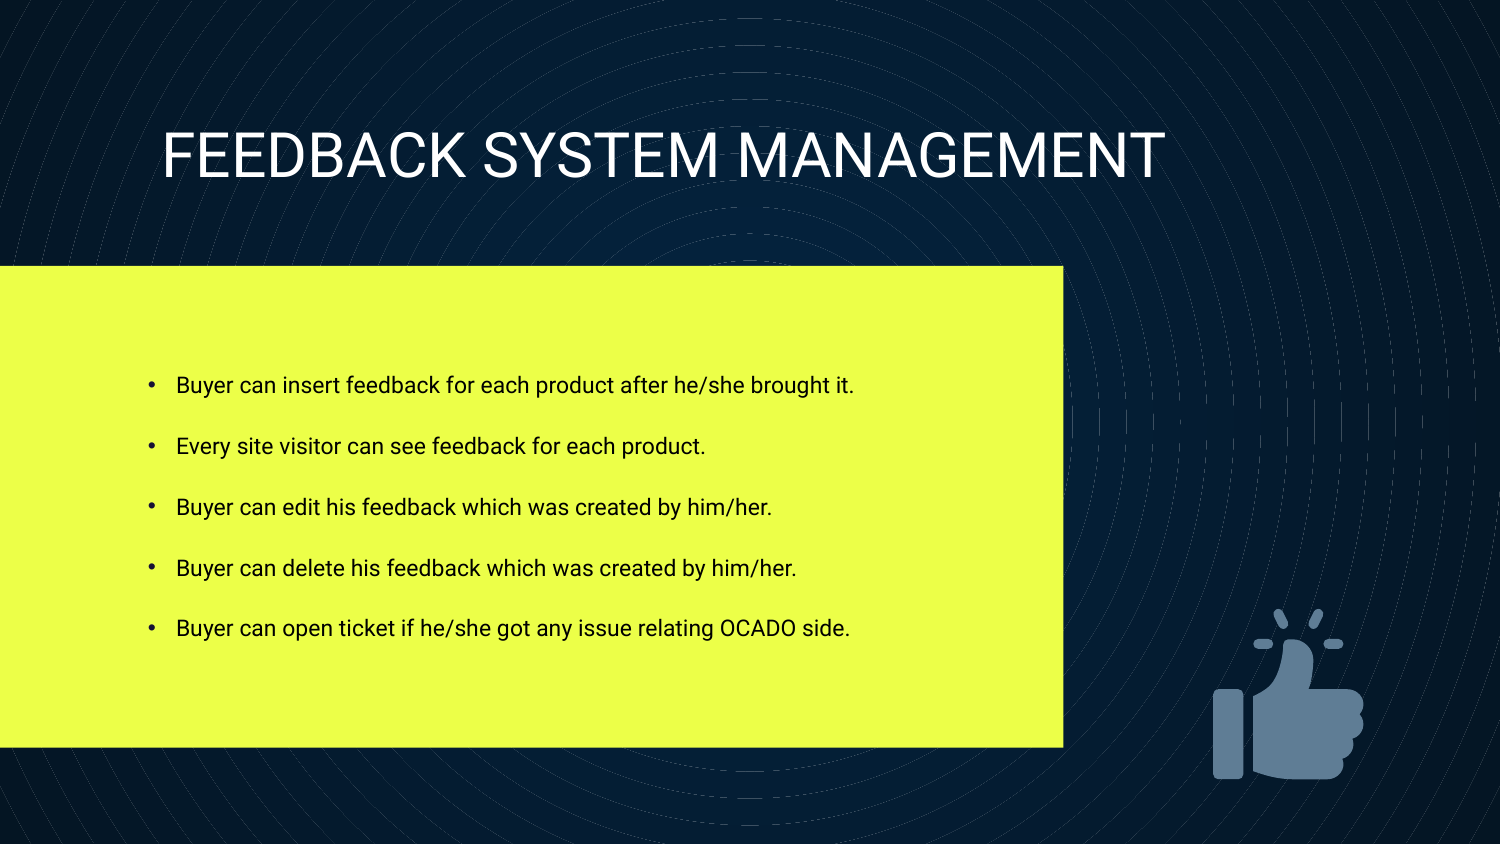

# FEEDBACK SYSTEM MANAGEMENT
Buyer can insert feedback for each product after he/she brought it.
Every site visitor can see feedback for each product.
Buyer can edit his feedback which was created by him/her.
Buyer can delete his feedback which was created by him/her.
Buyer can open ticket if he/she got any issue relating OCADO side.